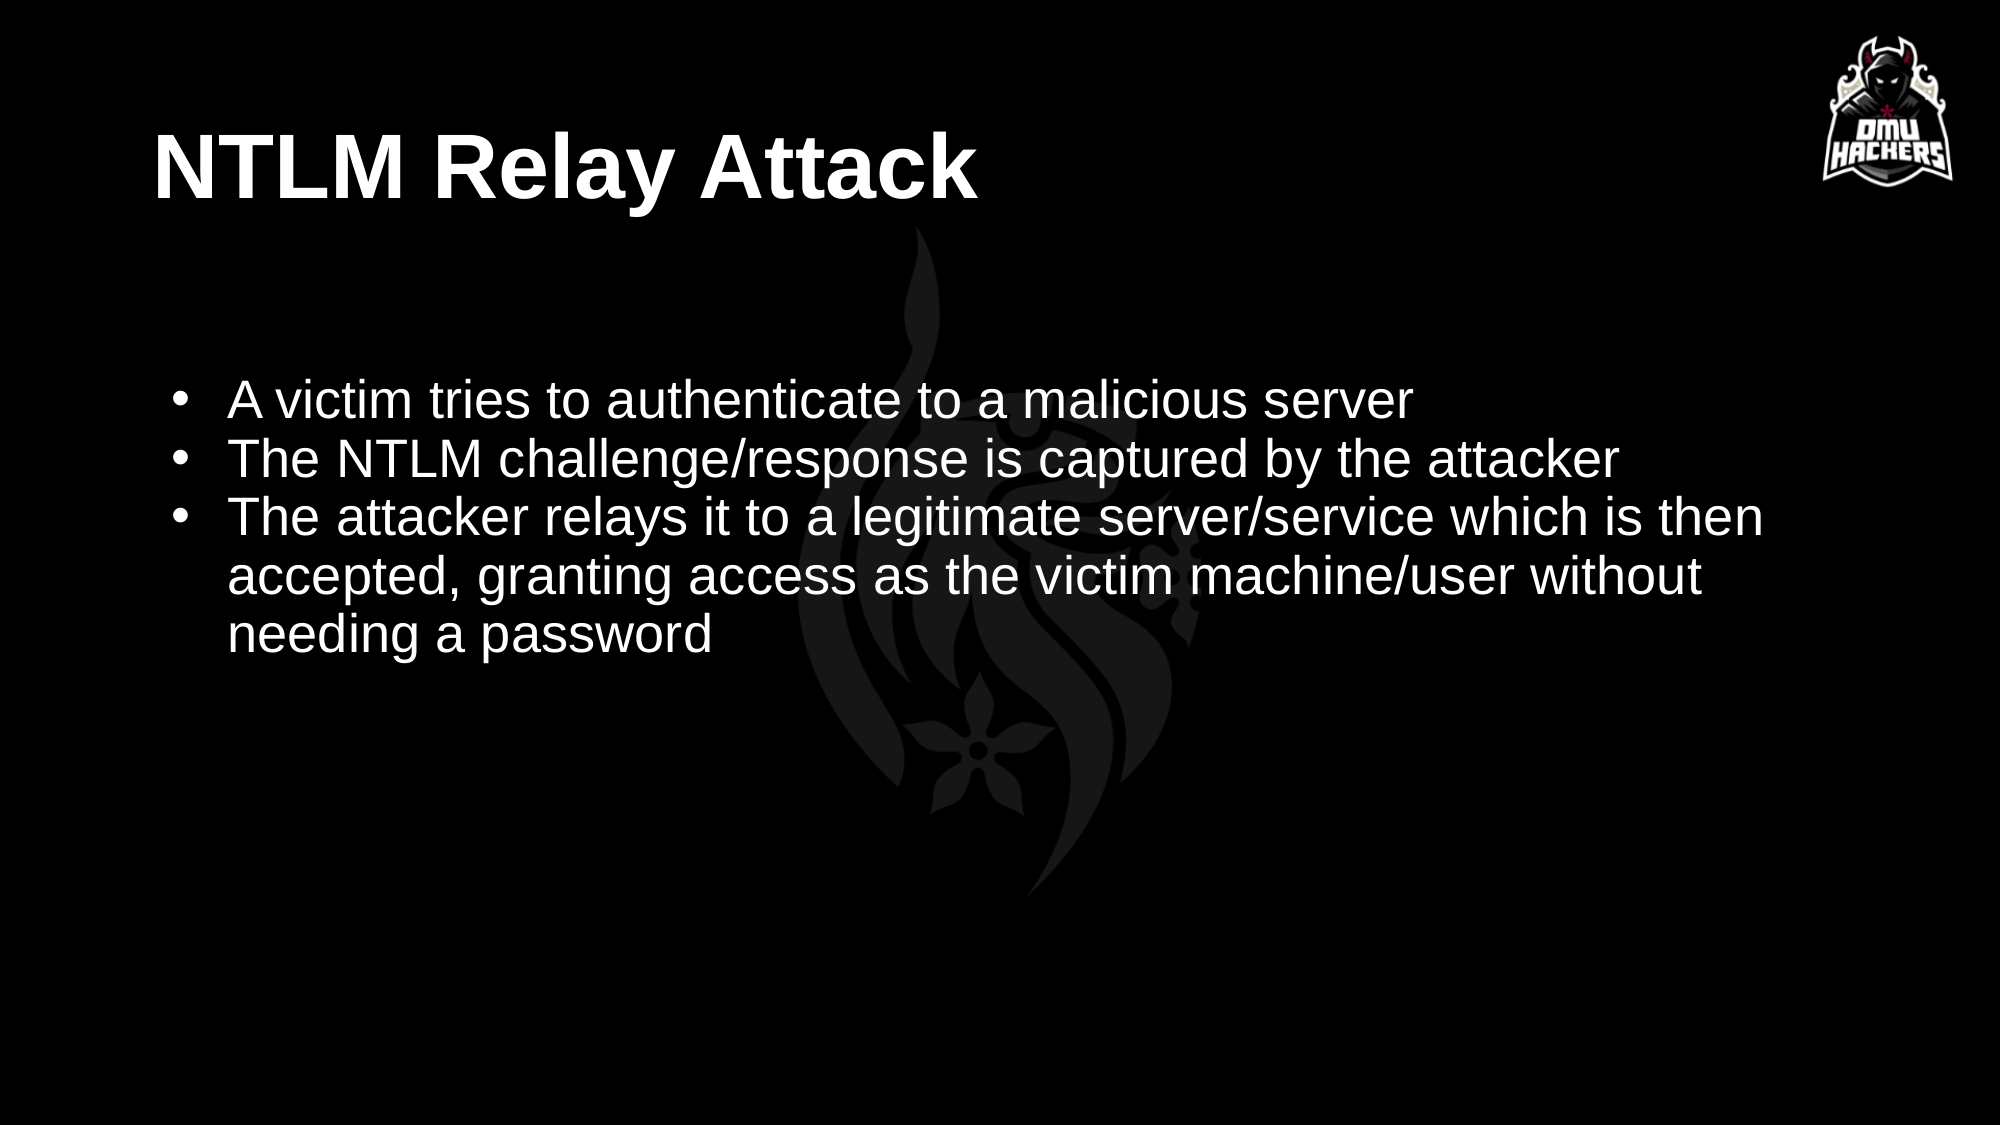

# NTLM Relay Attack

A victim tries to authenticate to a malicious server
The NTLM challenge/response is captured by the attacker
The attacker relays it to a legitimate server/service which is then accepted, granting access as the victim machine/user without needing a password